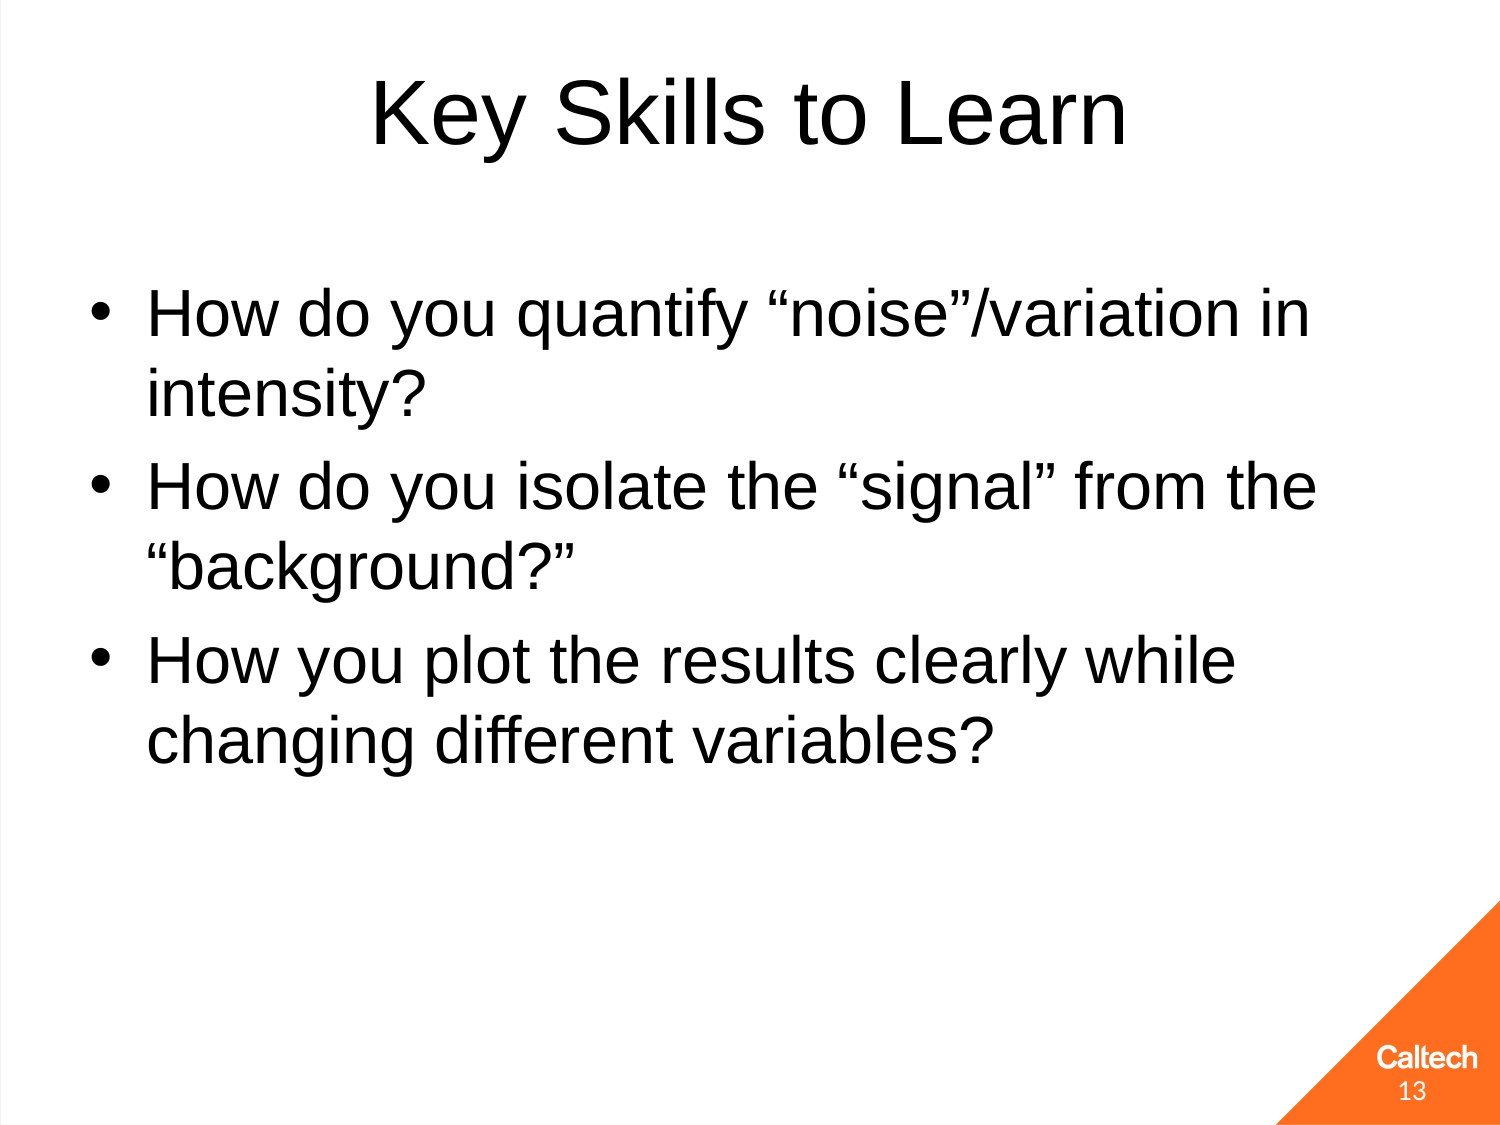

# Key Skills to Learn
How do you quantify “noise”/variation in intensity?
How do you isolate the “signal” from the “background?”
How you plot the results clearly while changing different variables?
13